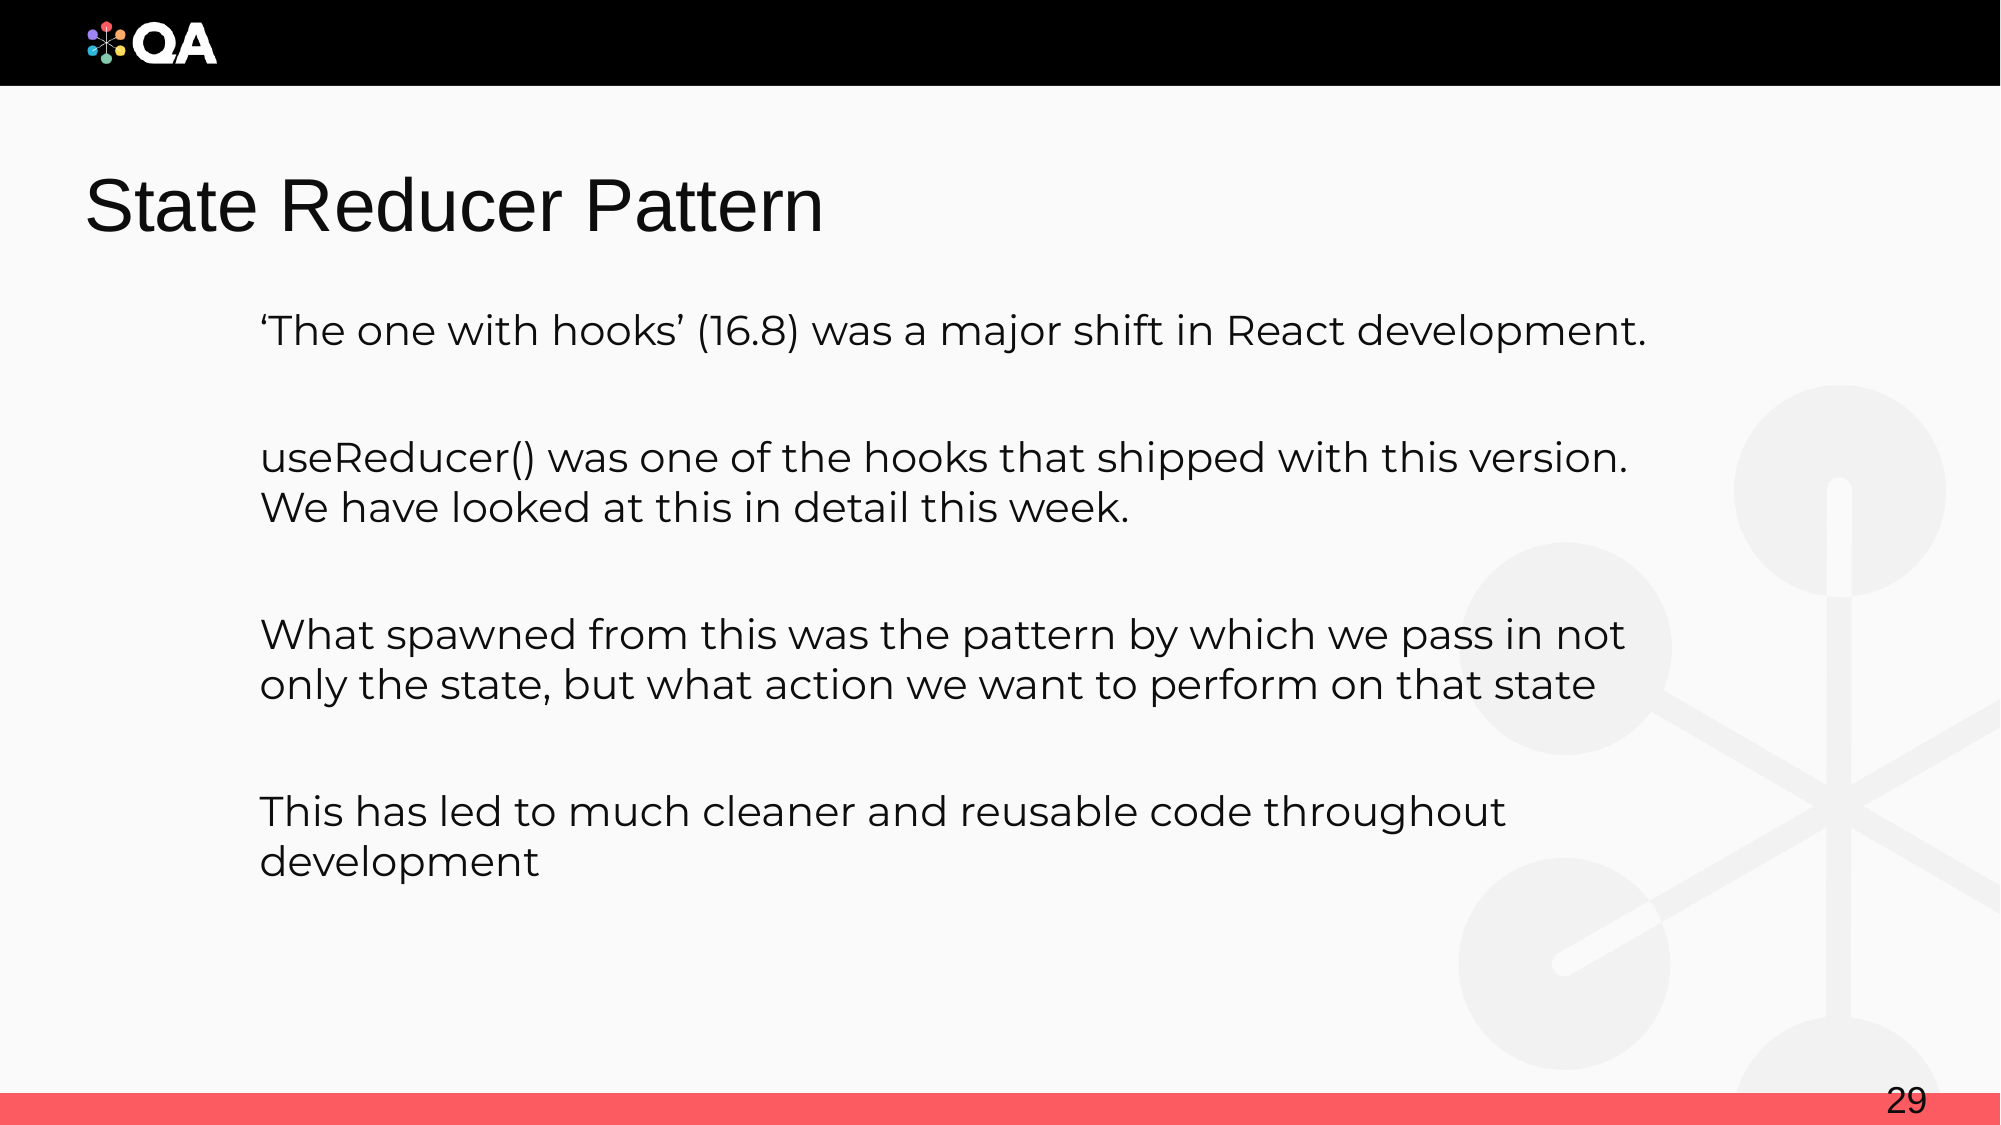

# State Reducer Pattern
‘The one with hooks’ (16.8) was a major shift in React development.

useReducer() was one of the hooks that shipped with this version. We have looked at this in detail this week.

What spawned from this was the pattern by which we pass in not only the state, but what action we want to perform on that state

This has led to much cleaner and reusable code throughout development

29